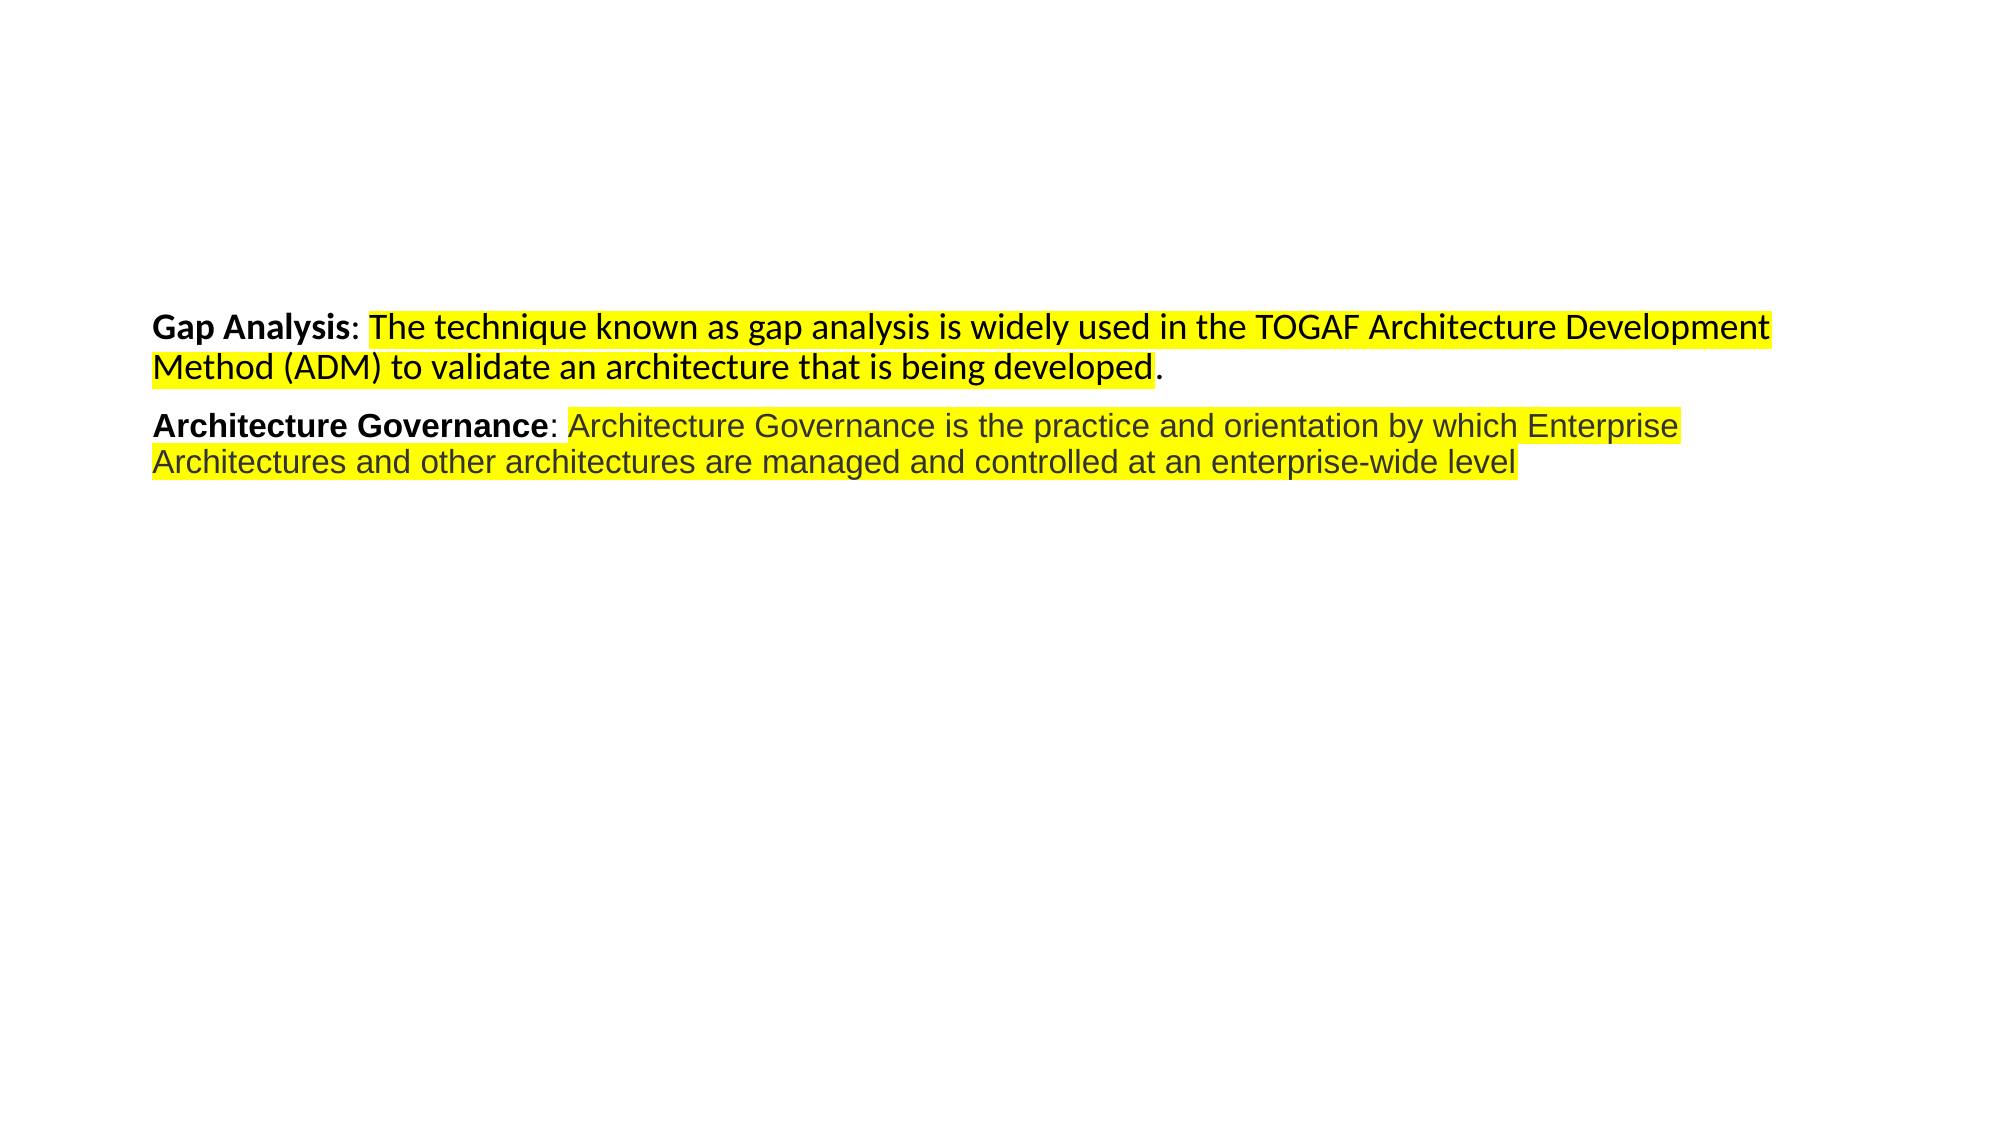

#
Gap Analysis: The technique known as gap analysis is widely used in the TOGAF Architecture Development Method (ADM) to validate an architecture that is being developed.
Architecture Governance: Architecture Governance is the practice and orientation by which Enterprise Architectures and other architectures are managed and controlled at an enterprise-wide level